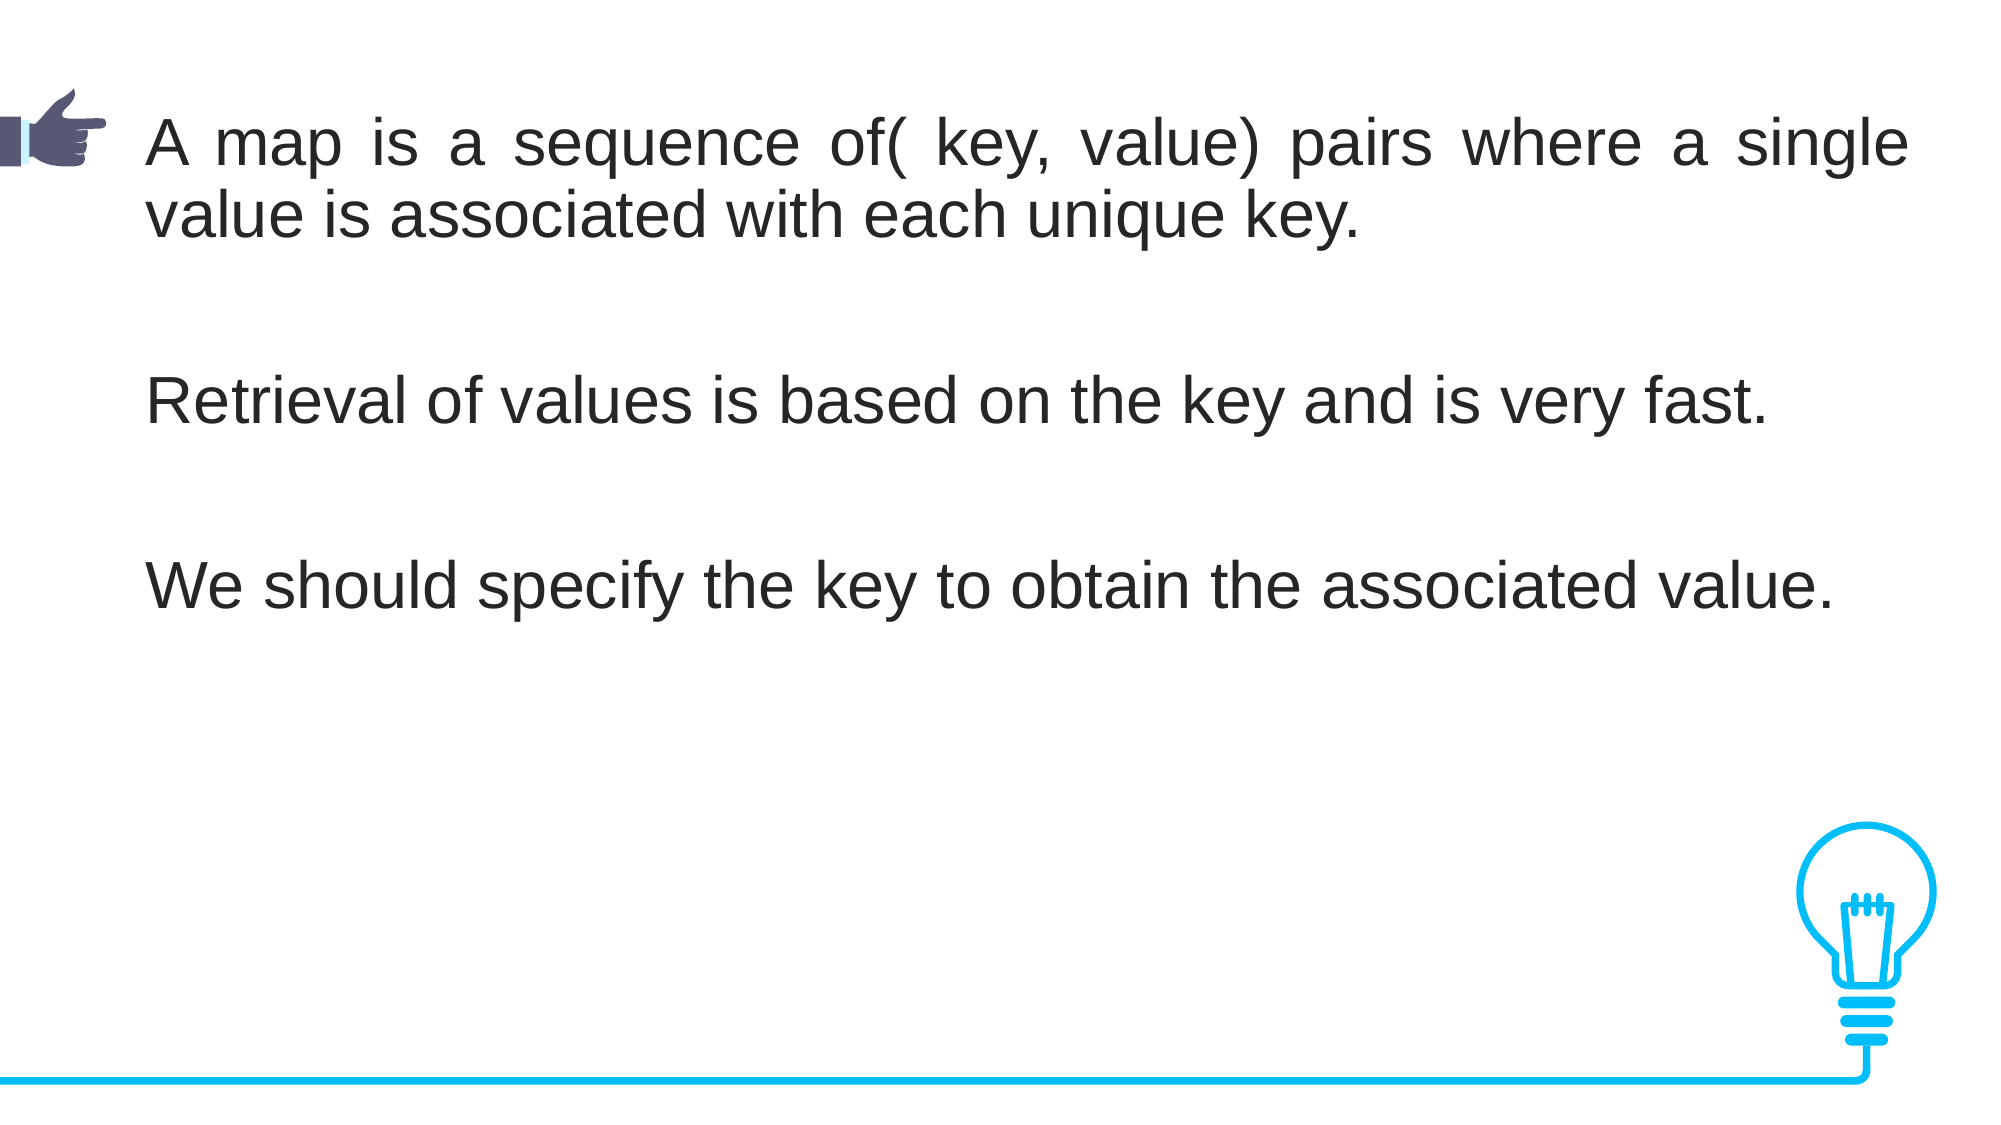

A map is a sequence of( key, value) pairs where a single value is associated with each unique key.

Retrieval of values is based on the key and is very fast.

We should specify the key to obtain the associated value.